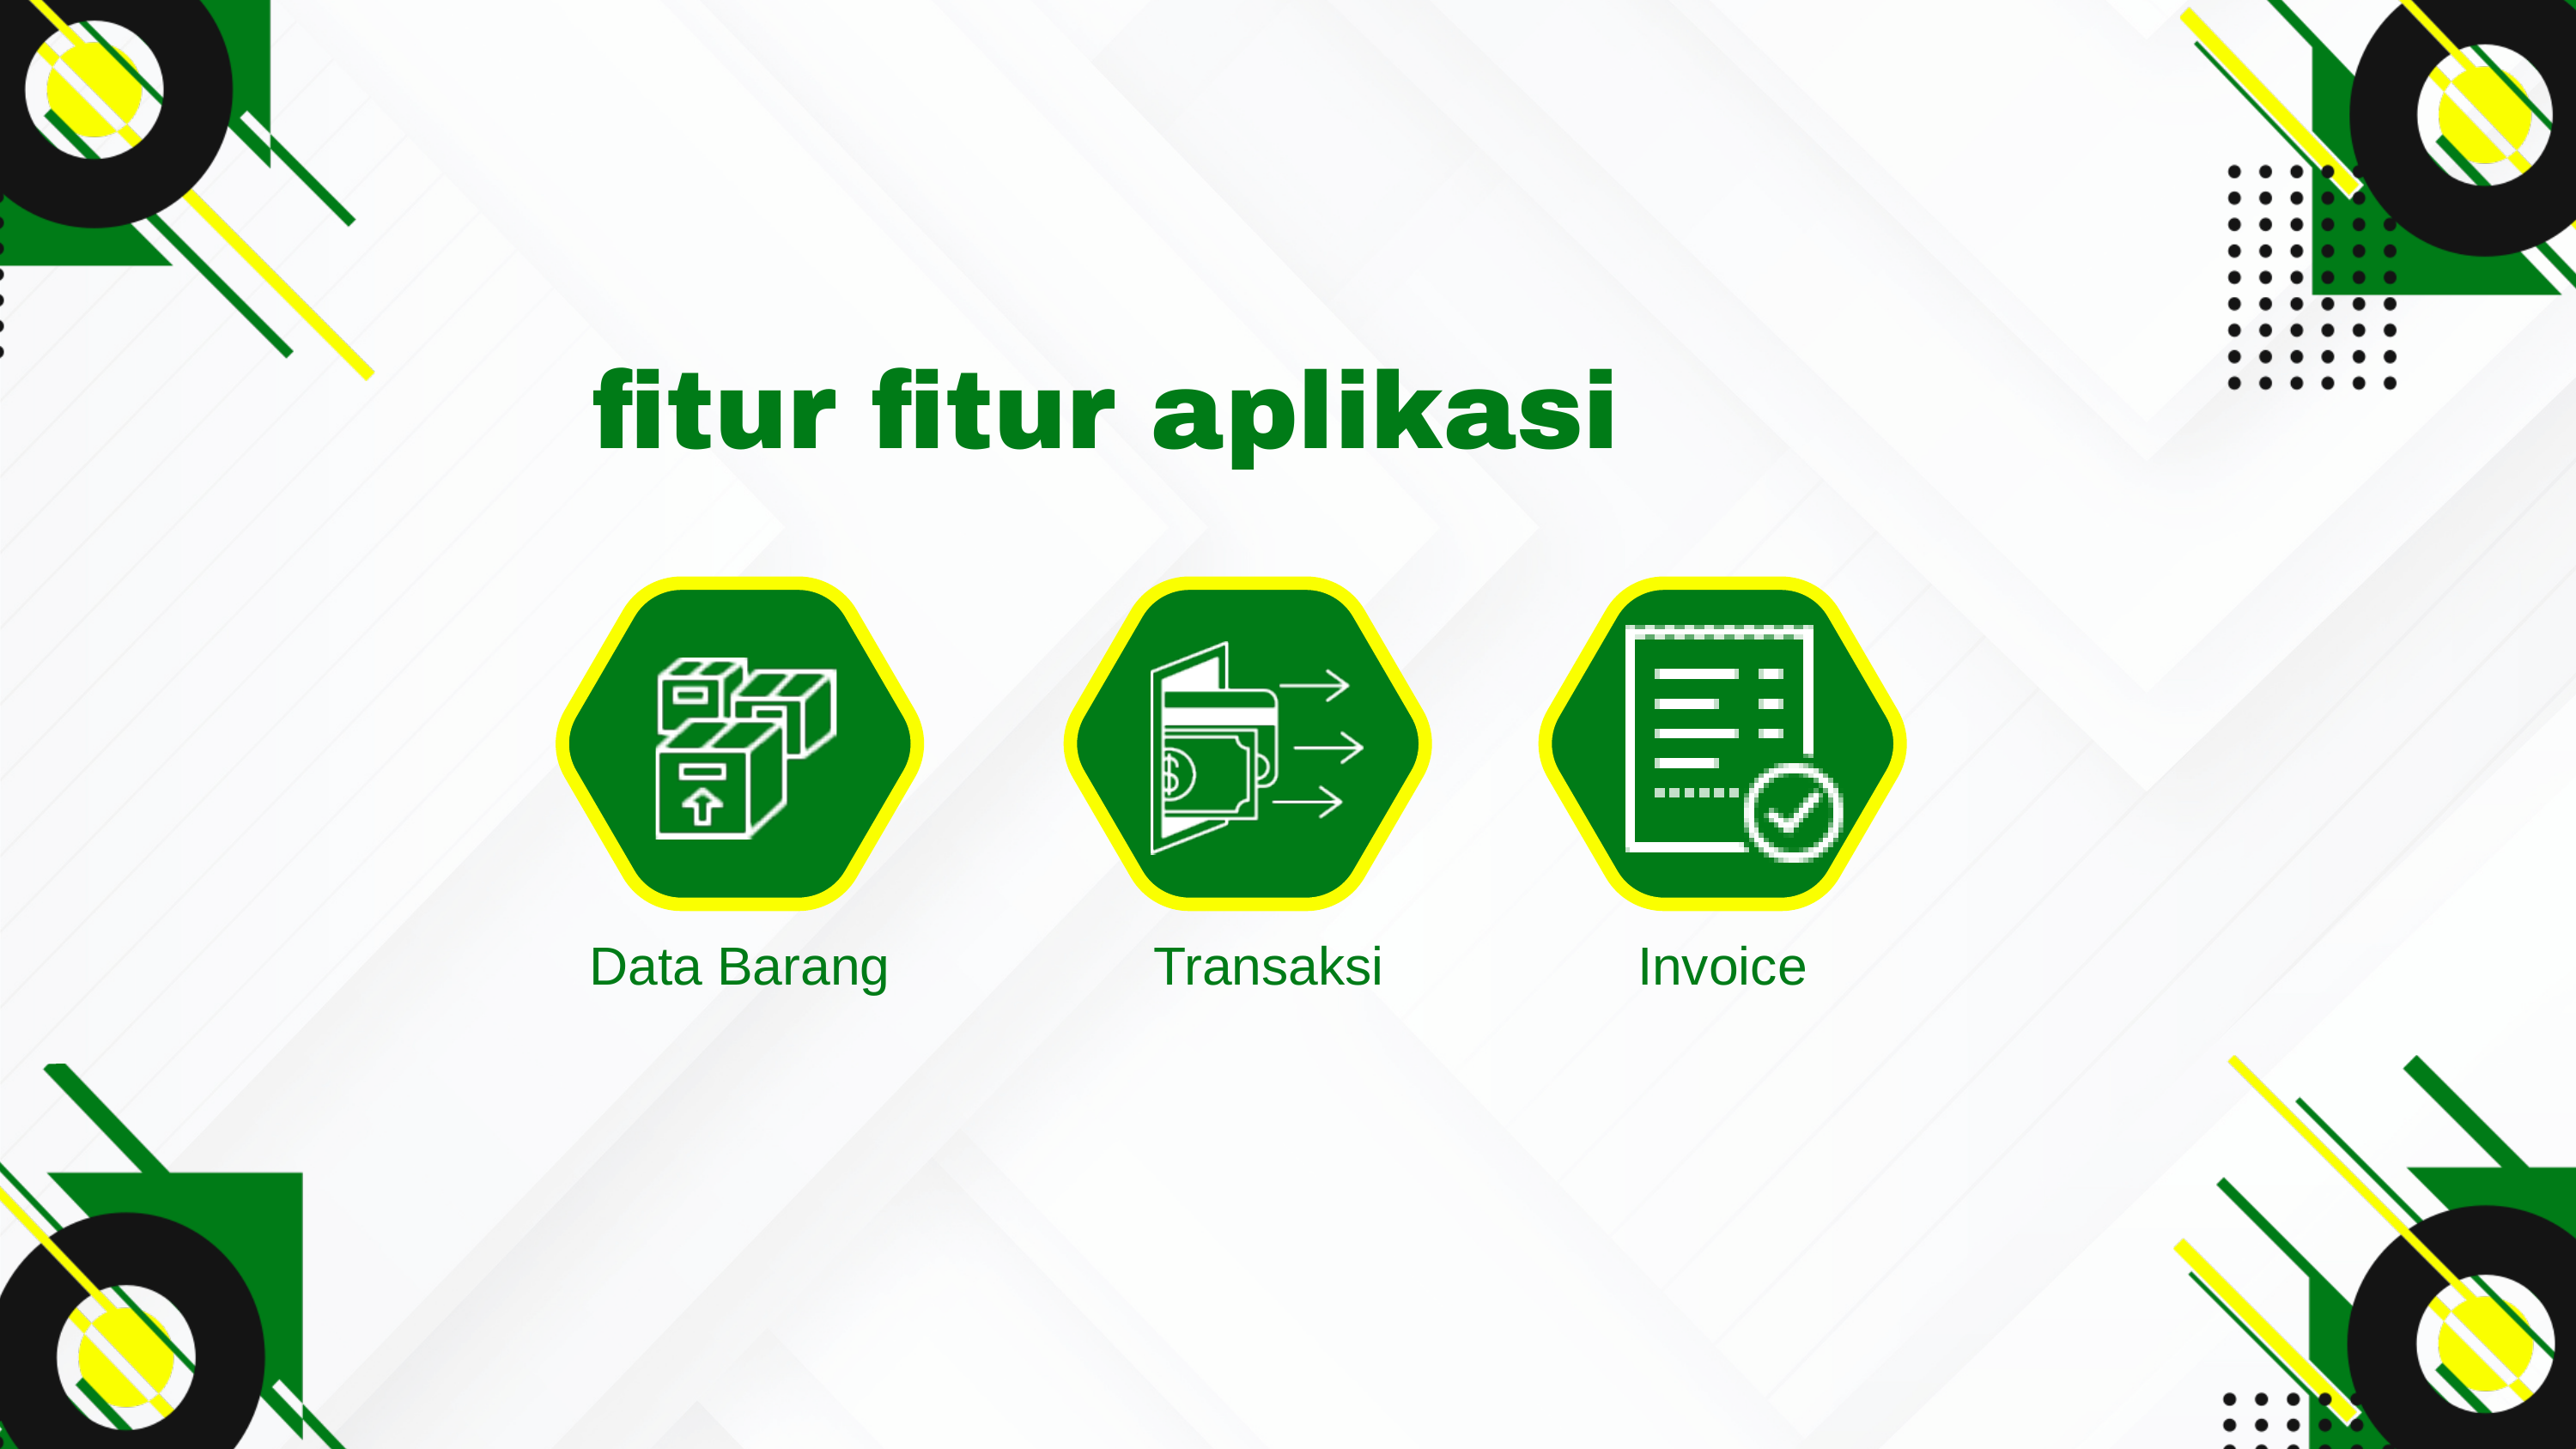

fitur fitur aplikasi

Data Barang
Transaksi
Invoice